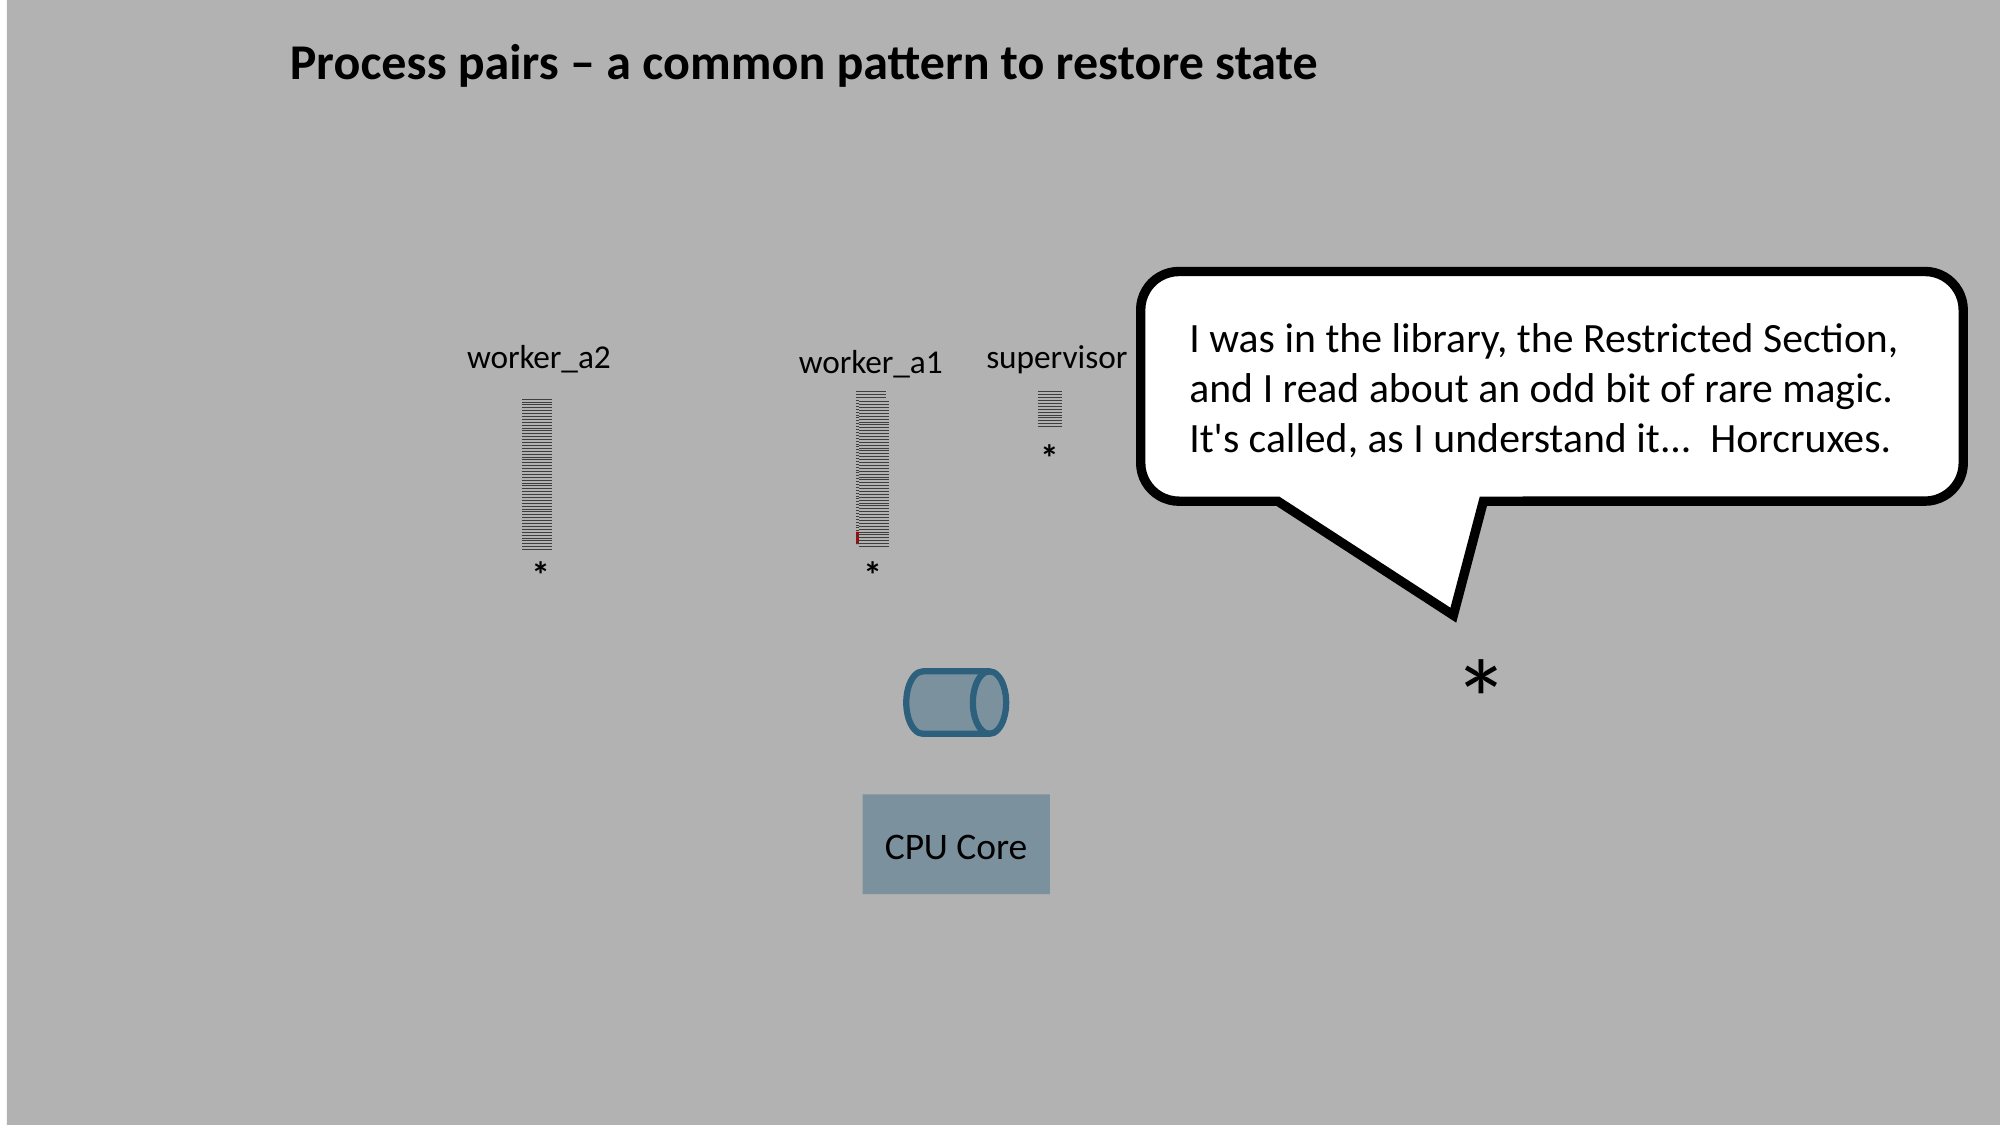

Process pairs – a common pattern to restore state
I was in the library, the Restricted Section, and I read about an odd bit of rare magic.
It's called, as I understand it...  Horcruxes.
*
worker_a2
supervisor
worker_a1

*

*
*

CPU Core